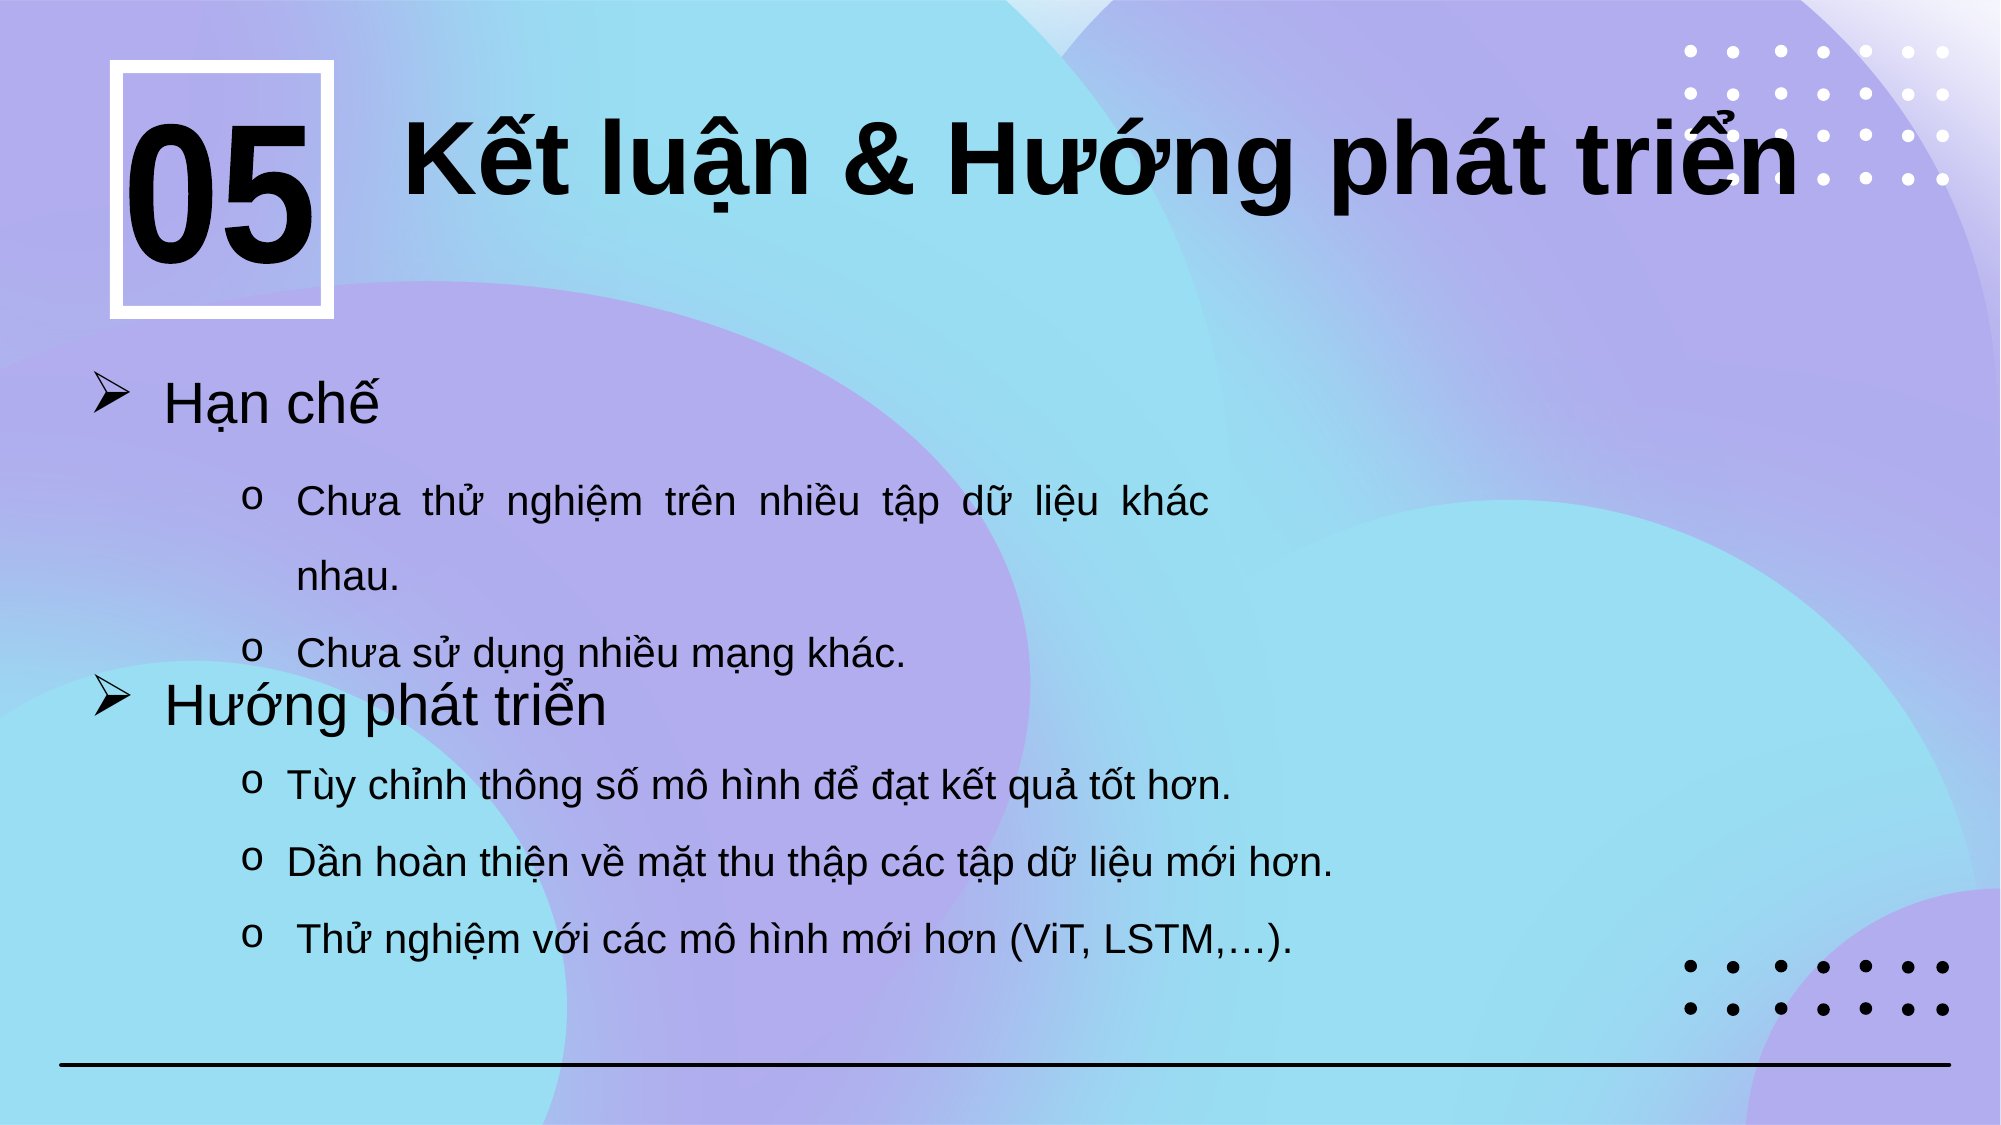

# Kết luận & Hướng phát triển
05
Hạn chế
Chưa thử nghiệm trên nhiều tập dữ liệu khác nhau.
Chưa sử dụng nhiều mạng khác.

Hướng phát triển
Tùy chỉnh thông số mô hình để đạt kết quả tốt hơn.
Dần hoàn thiện về mặt thu thập các tập dữ liệu mới hơn.
Thử nghiệm với các mô hình mới hơn (ViT, LSTM,…).